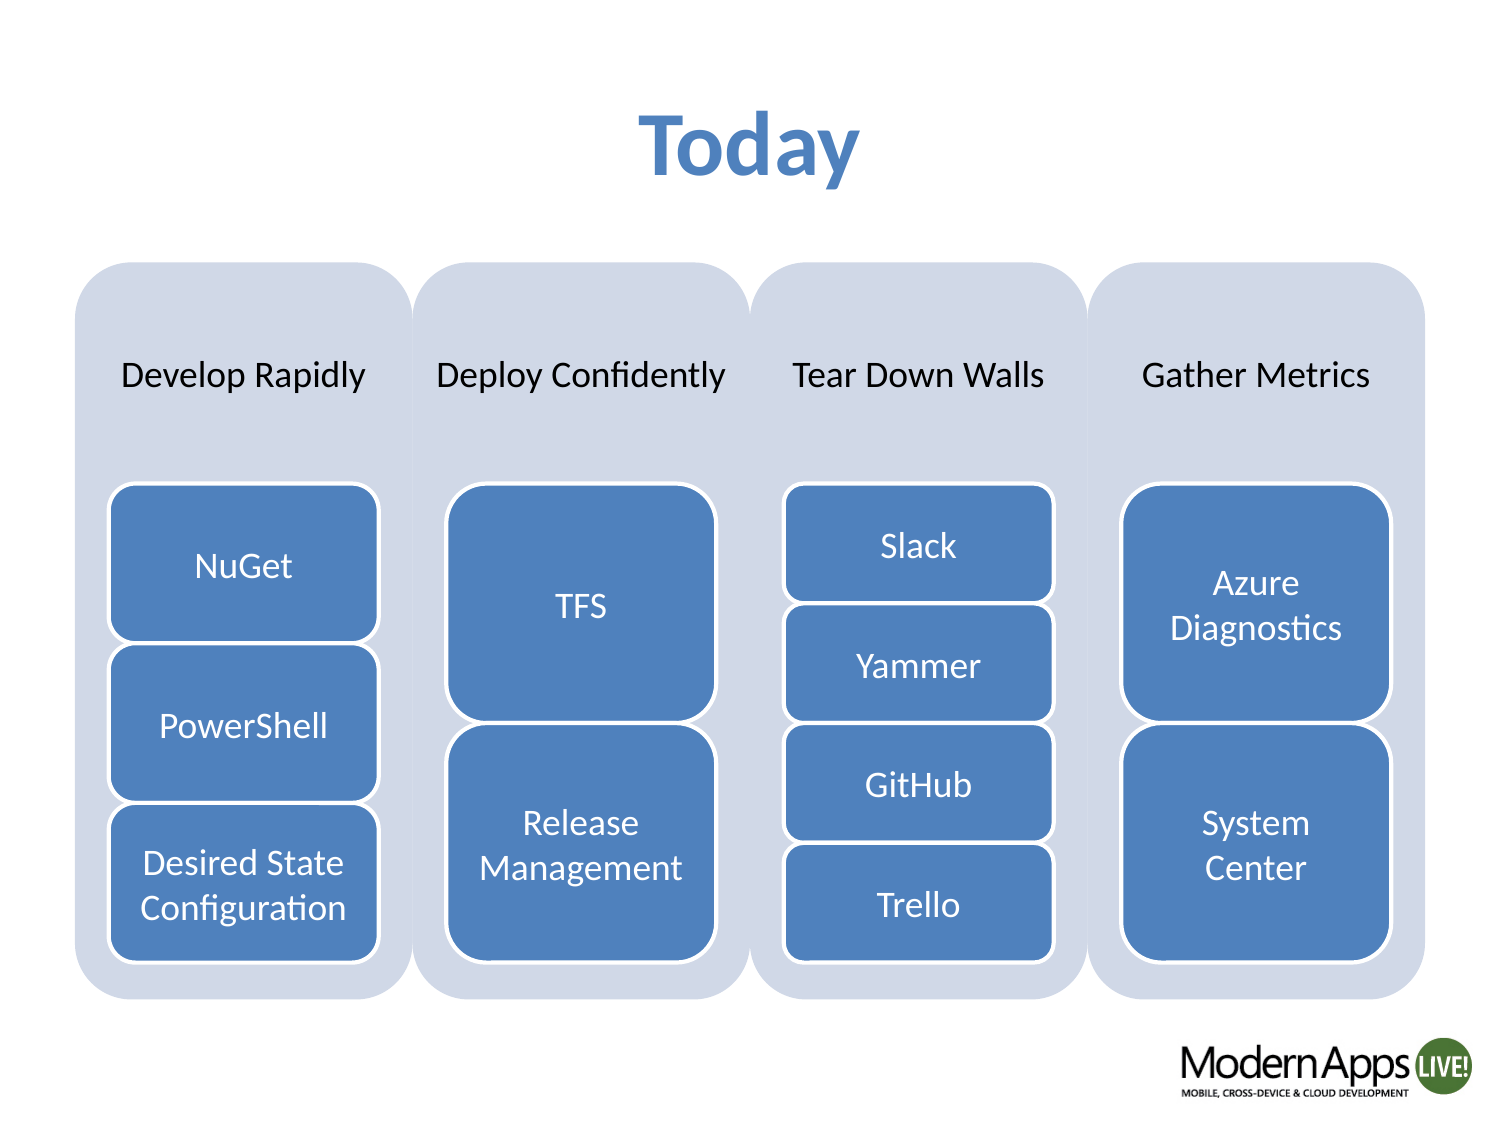

# Today
Develop Rapidly
System Center
Azure Diagnostics
Gather Metrics
Trello
GitHub
Yammer
Slack
Tear Down Walls
Release Management
TFS
Deploy Confidently
Desired State Configuration
PowerShell
NuGet